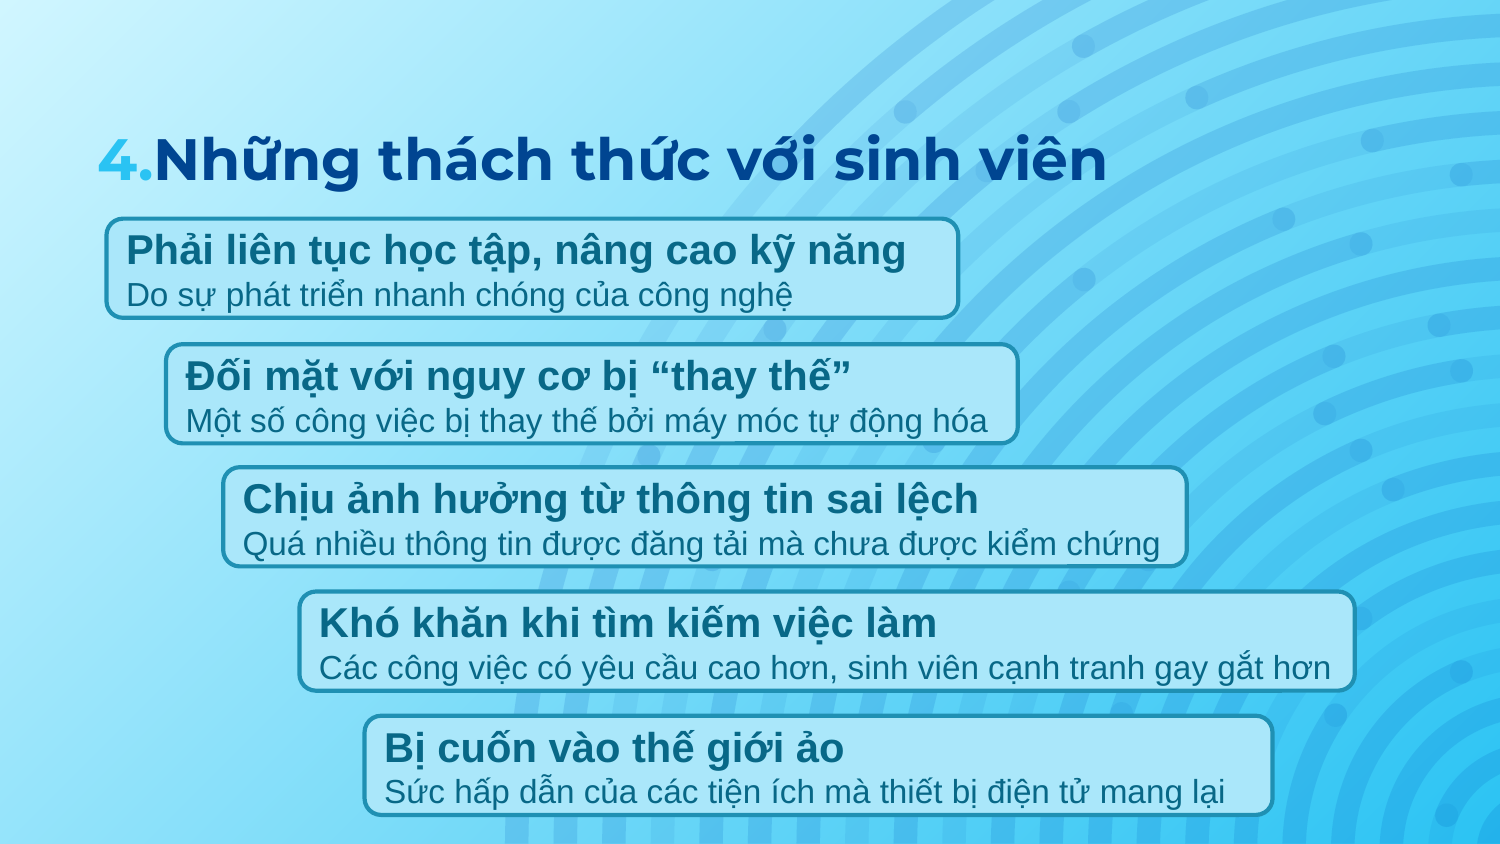

# 4.Những thách thức với sinh viên
Phải liên tục học tập, nâng cao kỹ năng
Do sự phát triển nhanh chóng của công nghệ
Đối mặt với nguy cơ bị “thay thế”
Một số công việc bị thay thế bởi máy móc tự động hóa
Chịu ảnh hưởng từ thông tin sai lệch
Quá nhiều thông tin được đăng tải mà chưa được kiểm chứng
Khó khăn khi tìm kiếm việc làm
Các công việc có yêu cầu cao hơn, sinh viên cạnh tranh gay gắt hơn
Bị cuốn vào thế giới ảo
Sức hấp dẫn của các tiện ích mà thiết bị điện tử mang lại